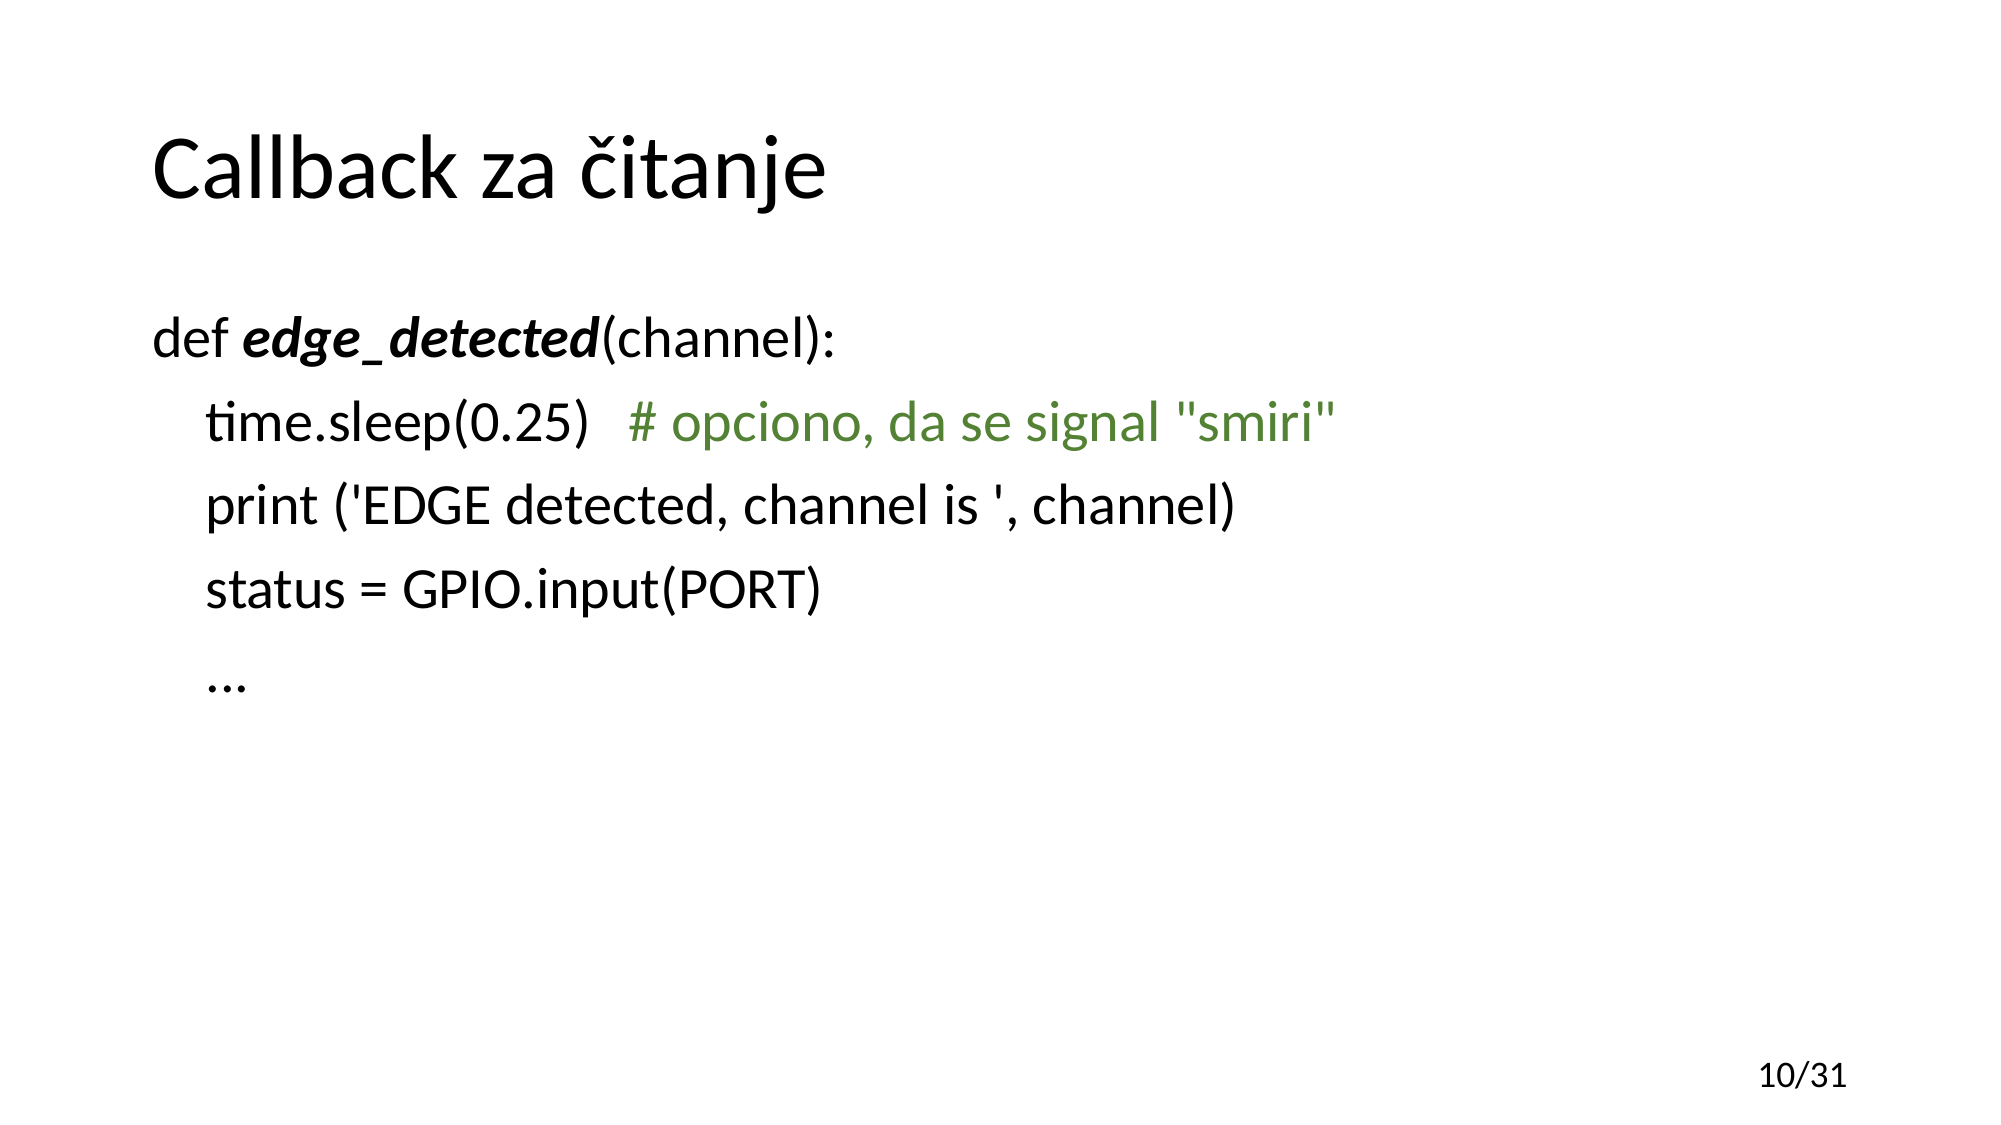

# Callback za čitanje
def edge_detected(channel):
    time.sleep(0.25)	  # opciono, da se signal "smiri"
    print ('EDGE detected, channel is ', channel)
    status = GPIO.input(PORT)
    ...